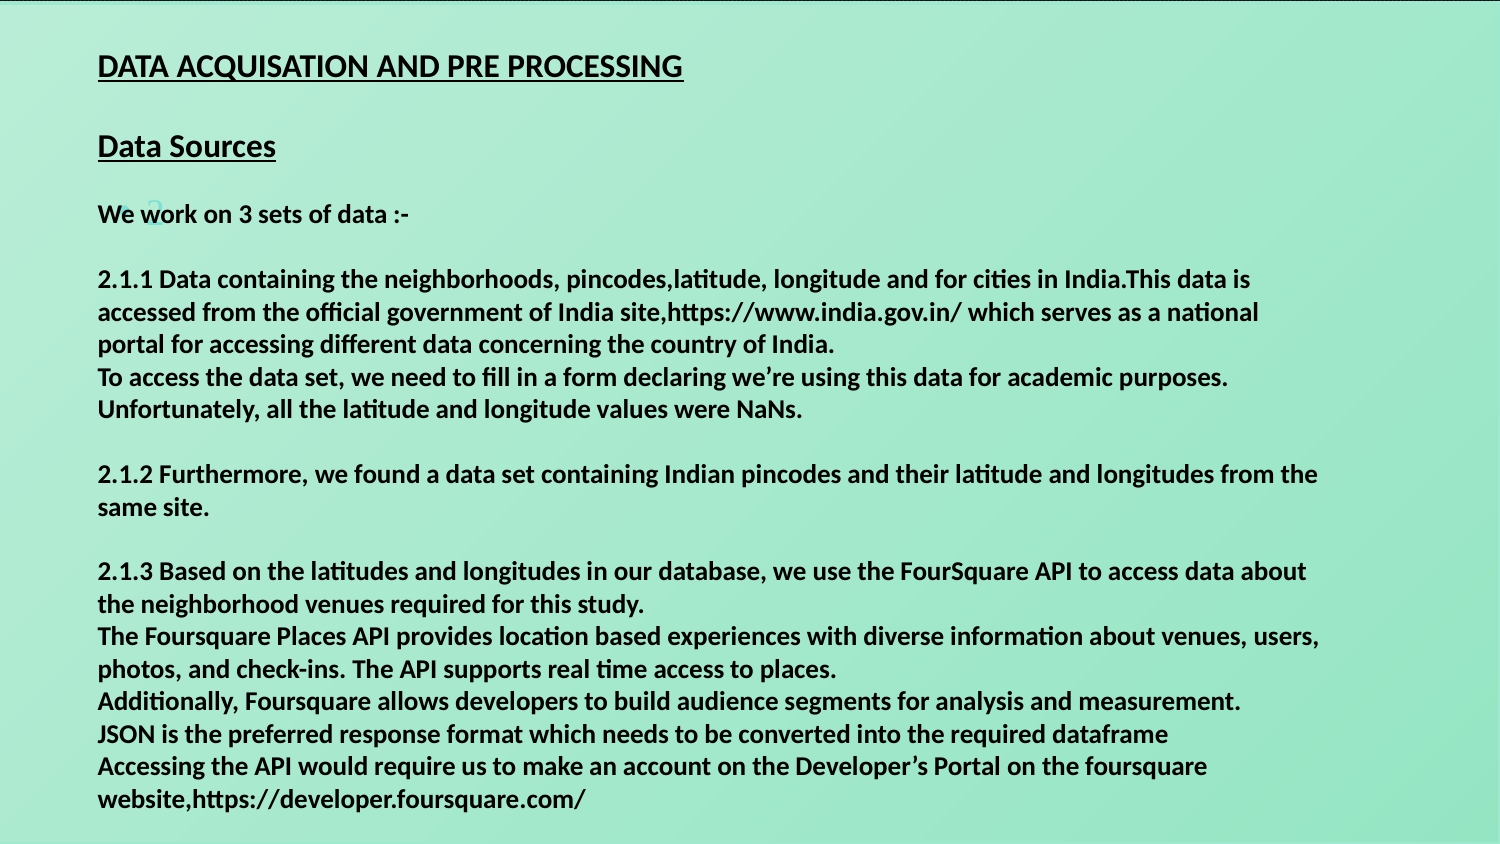

DATA ACQUISATION AND PRE PROCESSING

Data Sources

We work on 3 sets of data :-

2.1.1 Data containing the neighborhoods, pincodes,latitude, longitude and for cities in India.This data is accessed from the official government of India site,https://www.india.gov.in/ which serves as a national portal for accessing different data concerning the country of India.
To access the data set, we need to fill in a form declaring we’re using this data for academic purposes.
Unfortunately, all the latitude and longitude values were NaNs.

2.1.2 Furthermore, we found a data set containing Indian pincodes and their latitude and longitudes from the same site.

2.1.3 Based on the latitudes and longitudes in our database, we use the FourSquare API to access data about the neighborhood venues required for this study.
The Foursquare Places API provides location based experiences with diverse information about venues, users, photos, and check-ins. The API supports real time access to places.
Additionally, Foursquare allows developers to build audience segments for analysis and measurement.
JSON is the preferred response format which needs to be converted into the required dataframe
Accessing the API would require us to make an account on the Developer’s Portal on the foursquare website,https://developer.foursquare.com/
2

LOGO